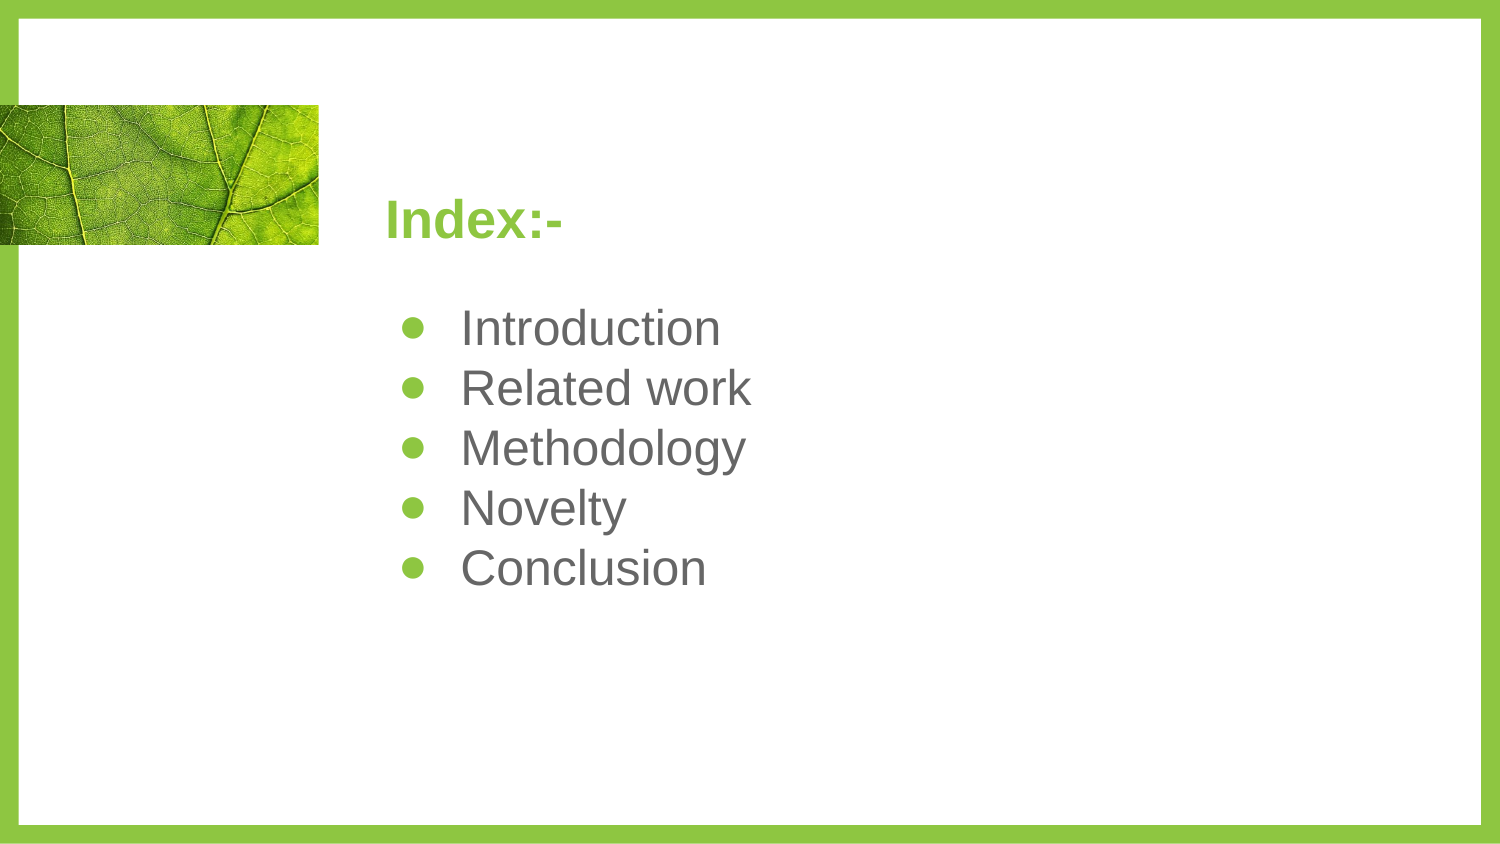

# Index:-
Introduction
Related work
Methodology
Novelty
Conclusion